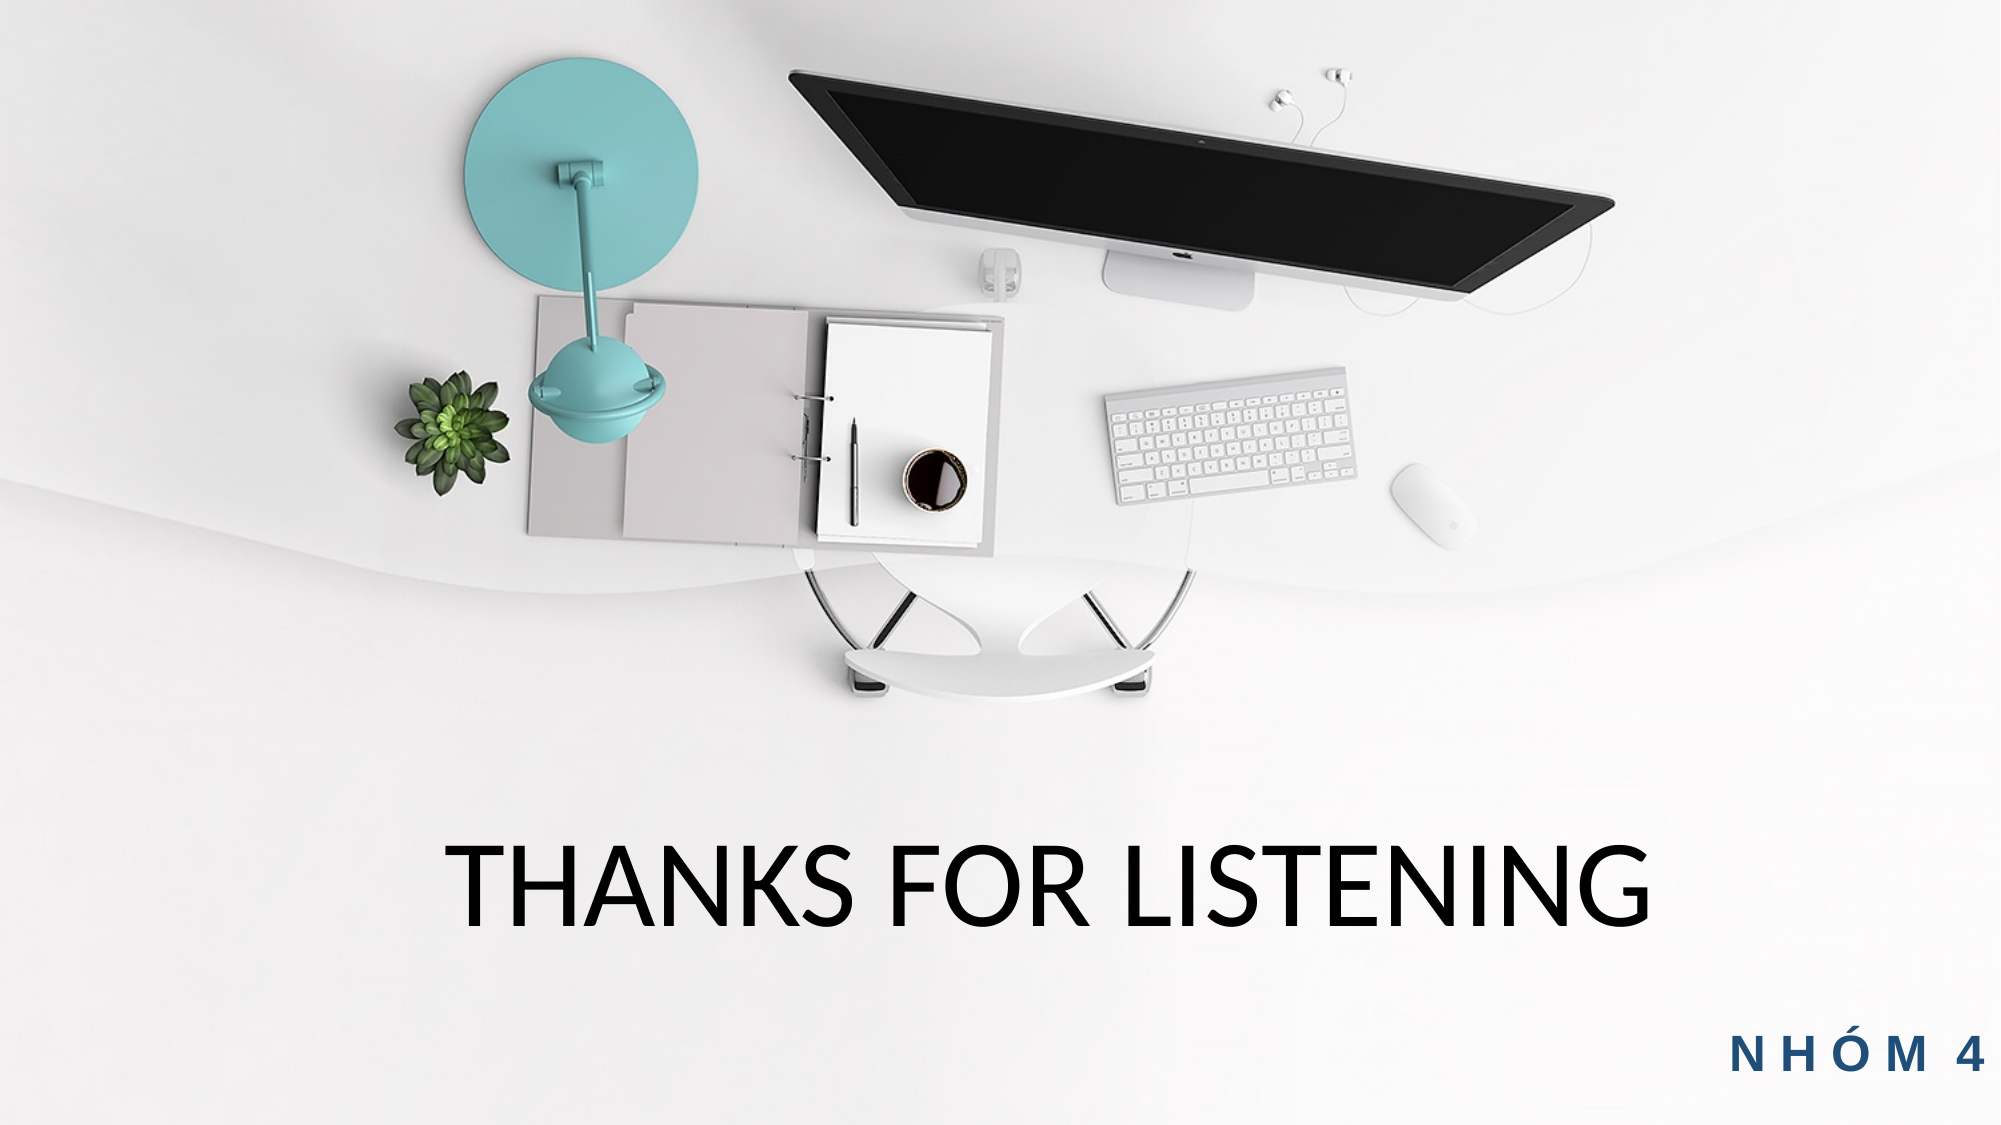

THANKS FOR LISTENING

N H Ó M  4